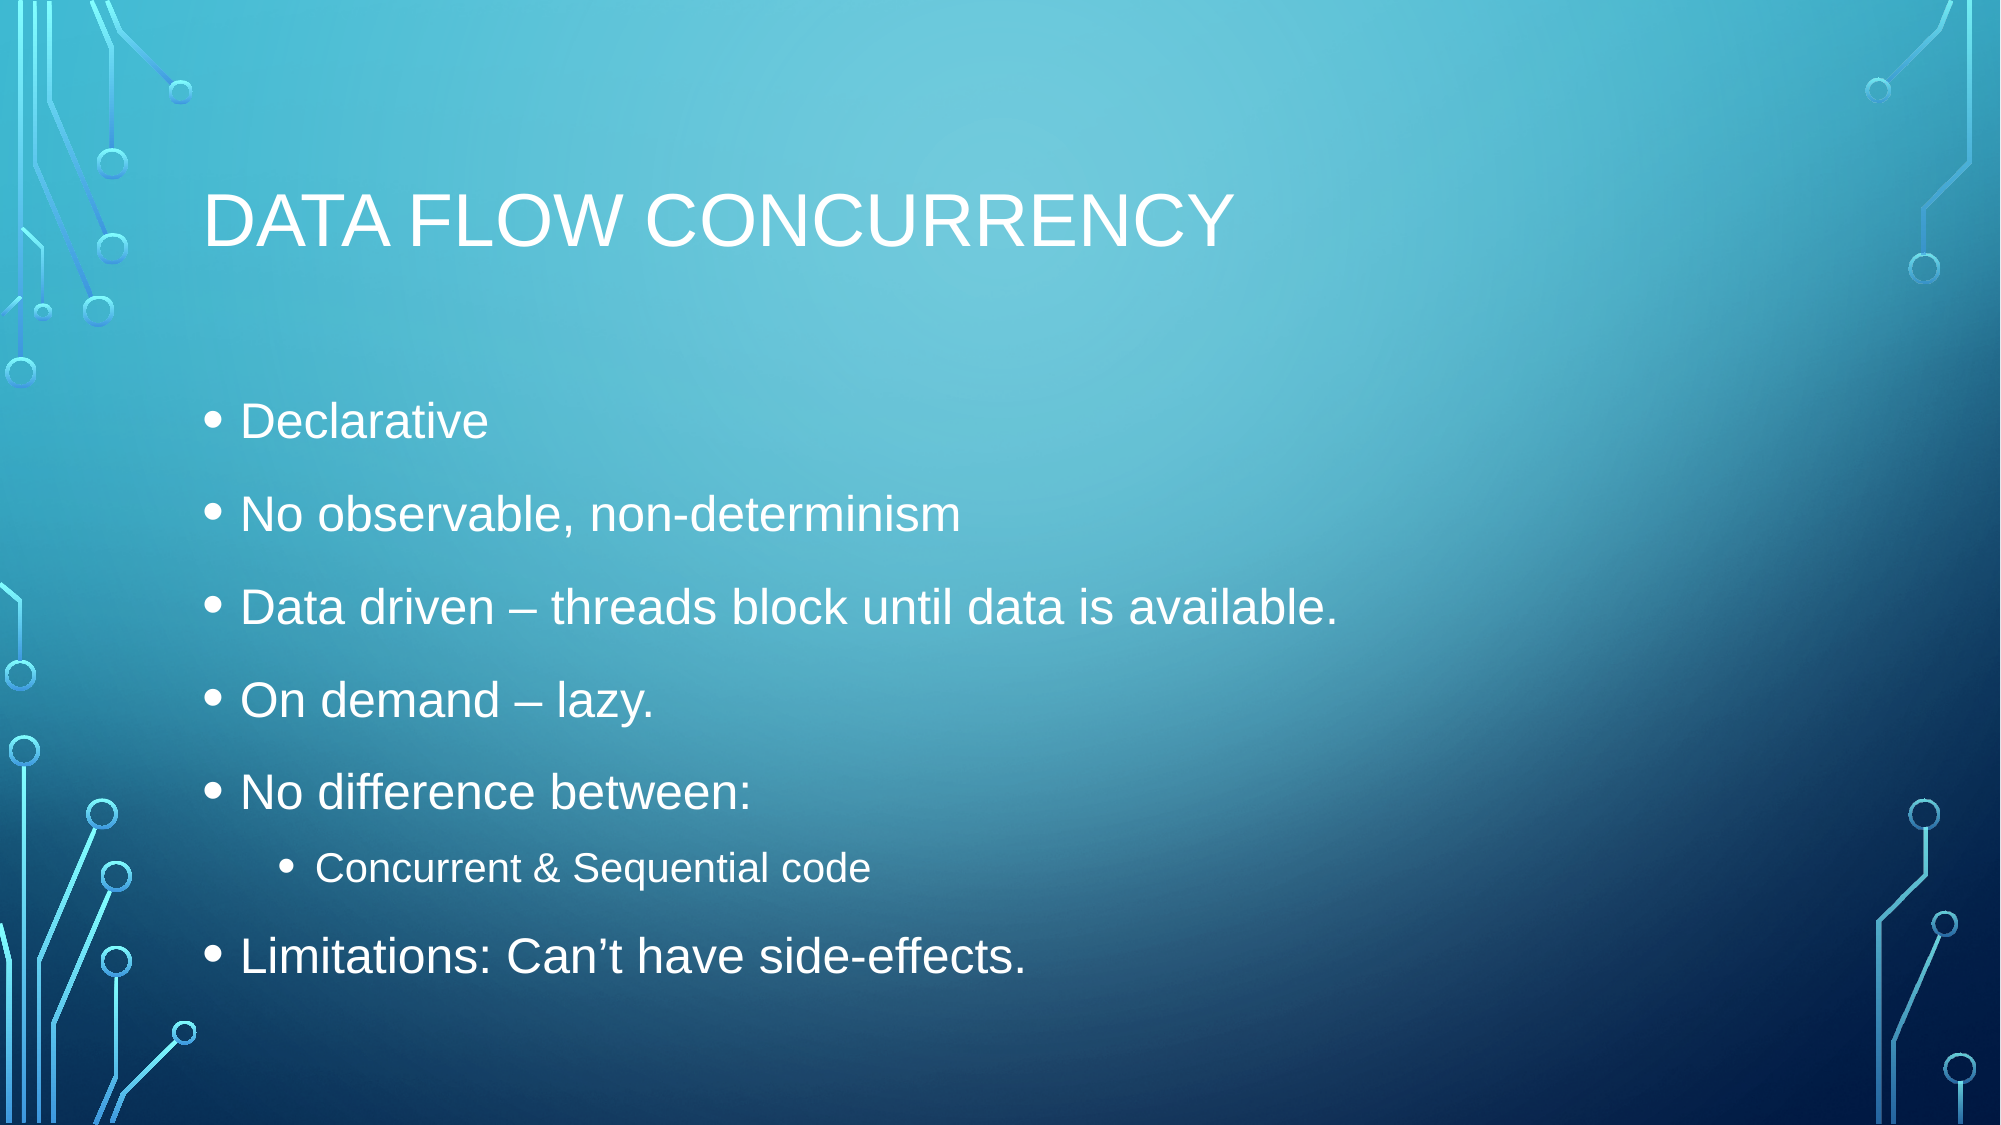

# DATA flow Concurrency
Declarative
No observable, non-determinism
Data driven – threads block until data is available.
On demand – lazy.
No difference between:
Concurrent & Sequential code
Limitations: Can’t have side-effects.